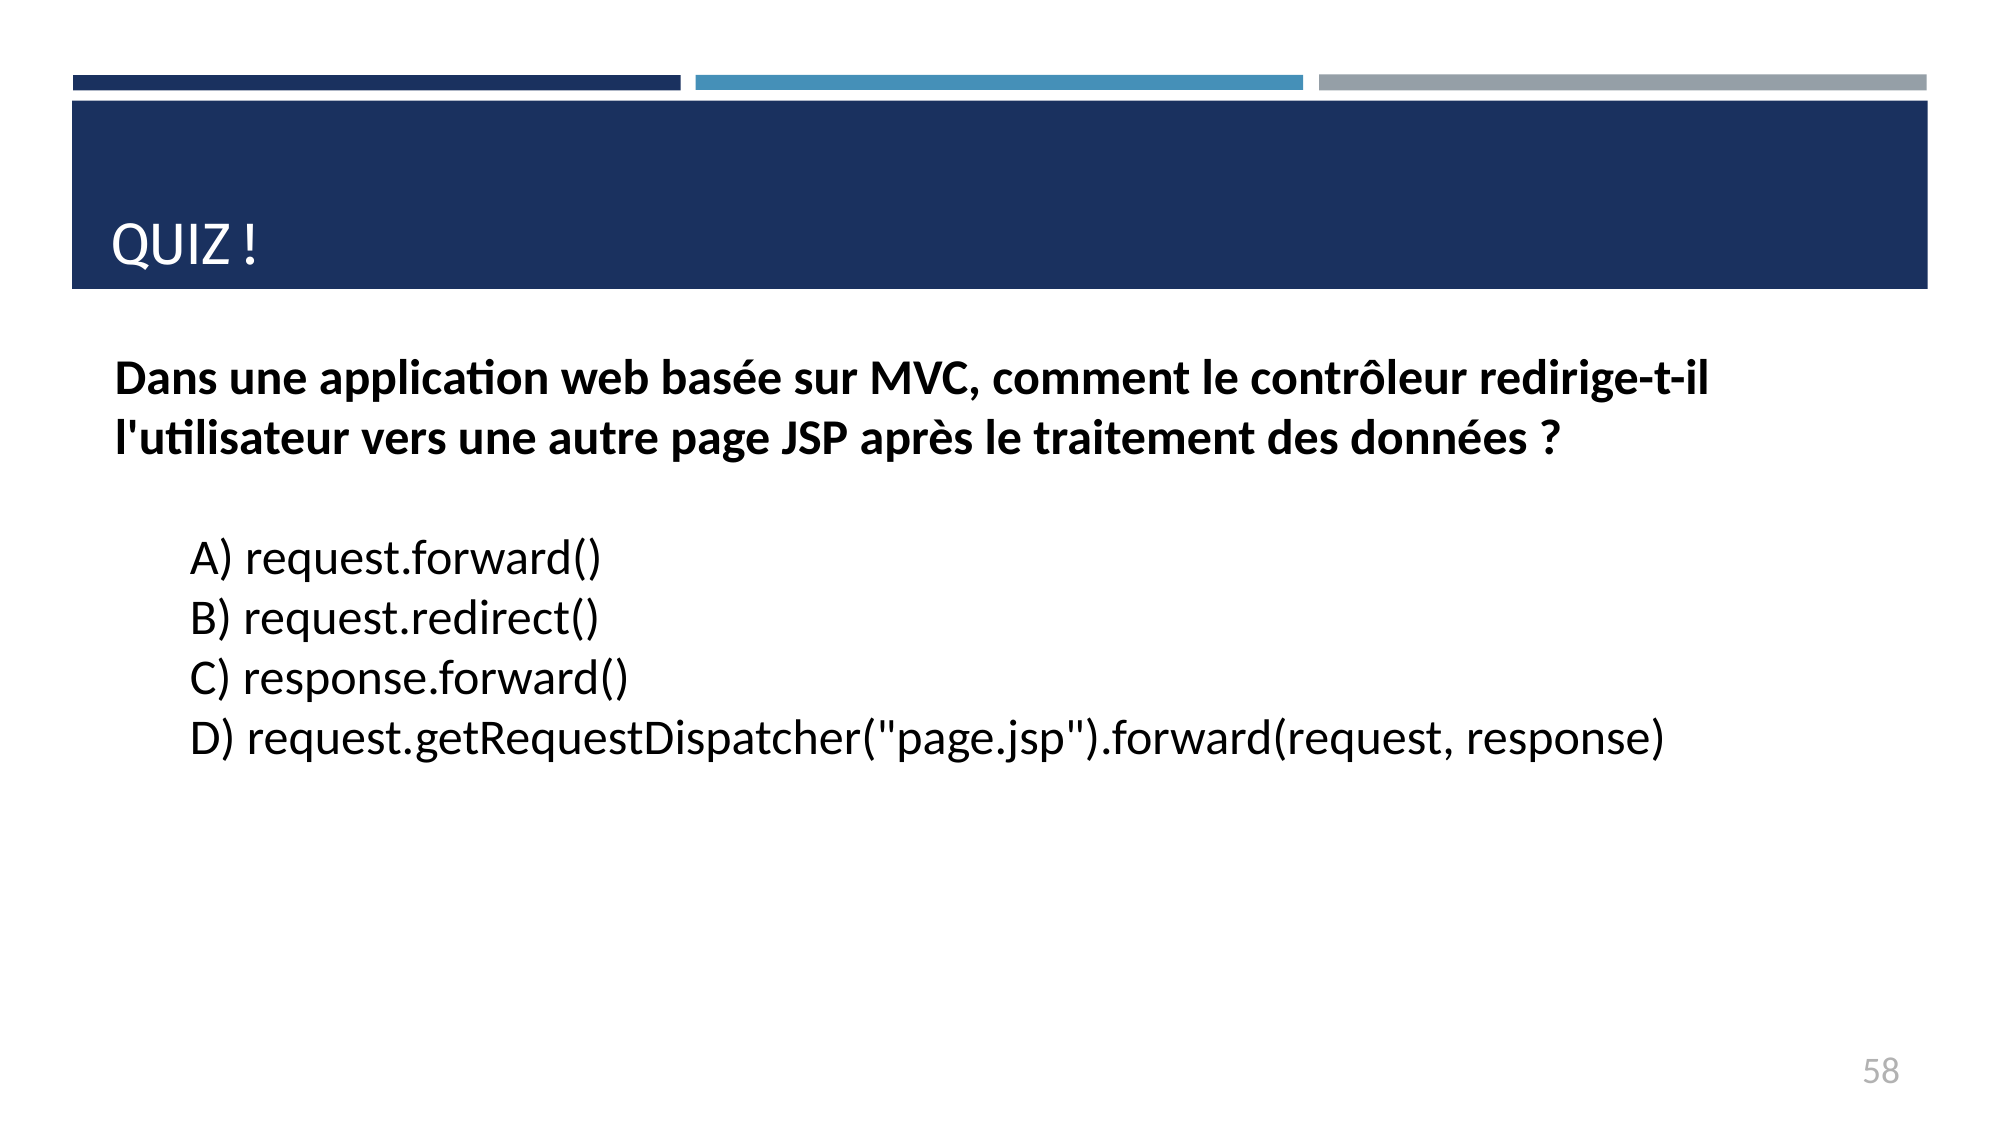

# QUIZ !
Dans une application web basée sur MVC, comment le contrôleur redirige-t-il l'utilisateur vers une autre page JSP après le traitement des données ?

A) request.forward()
B) request.redirect()
C) response.forward()
D) request.getRequestDispatcher("page.jsp").forward(request, response)
58